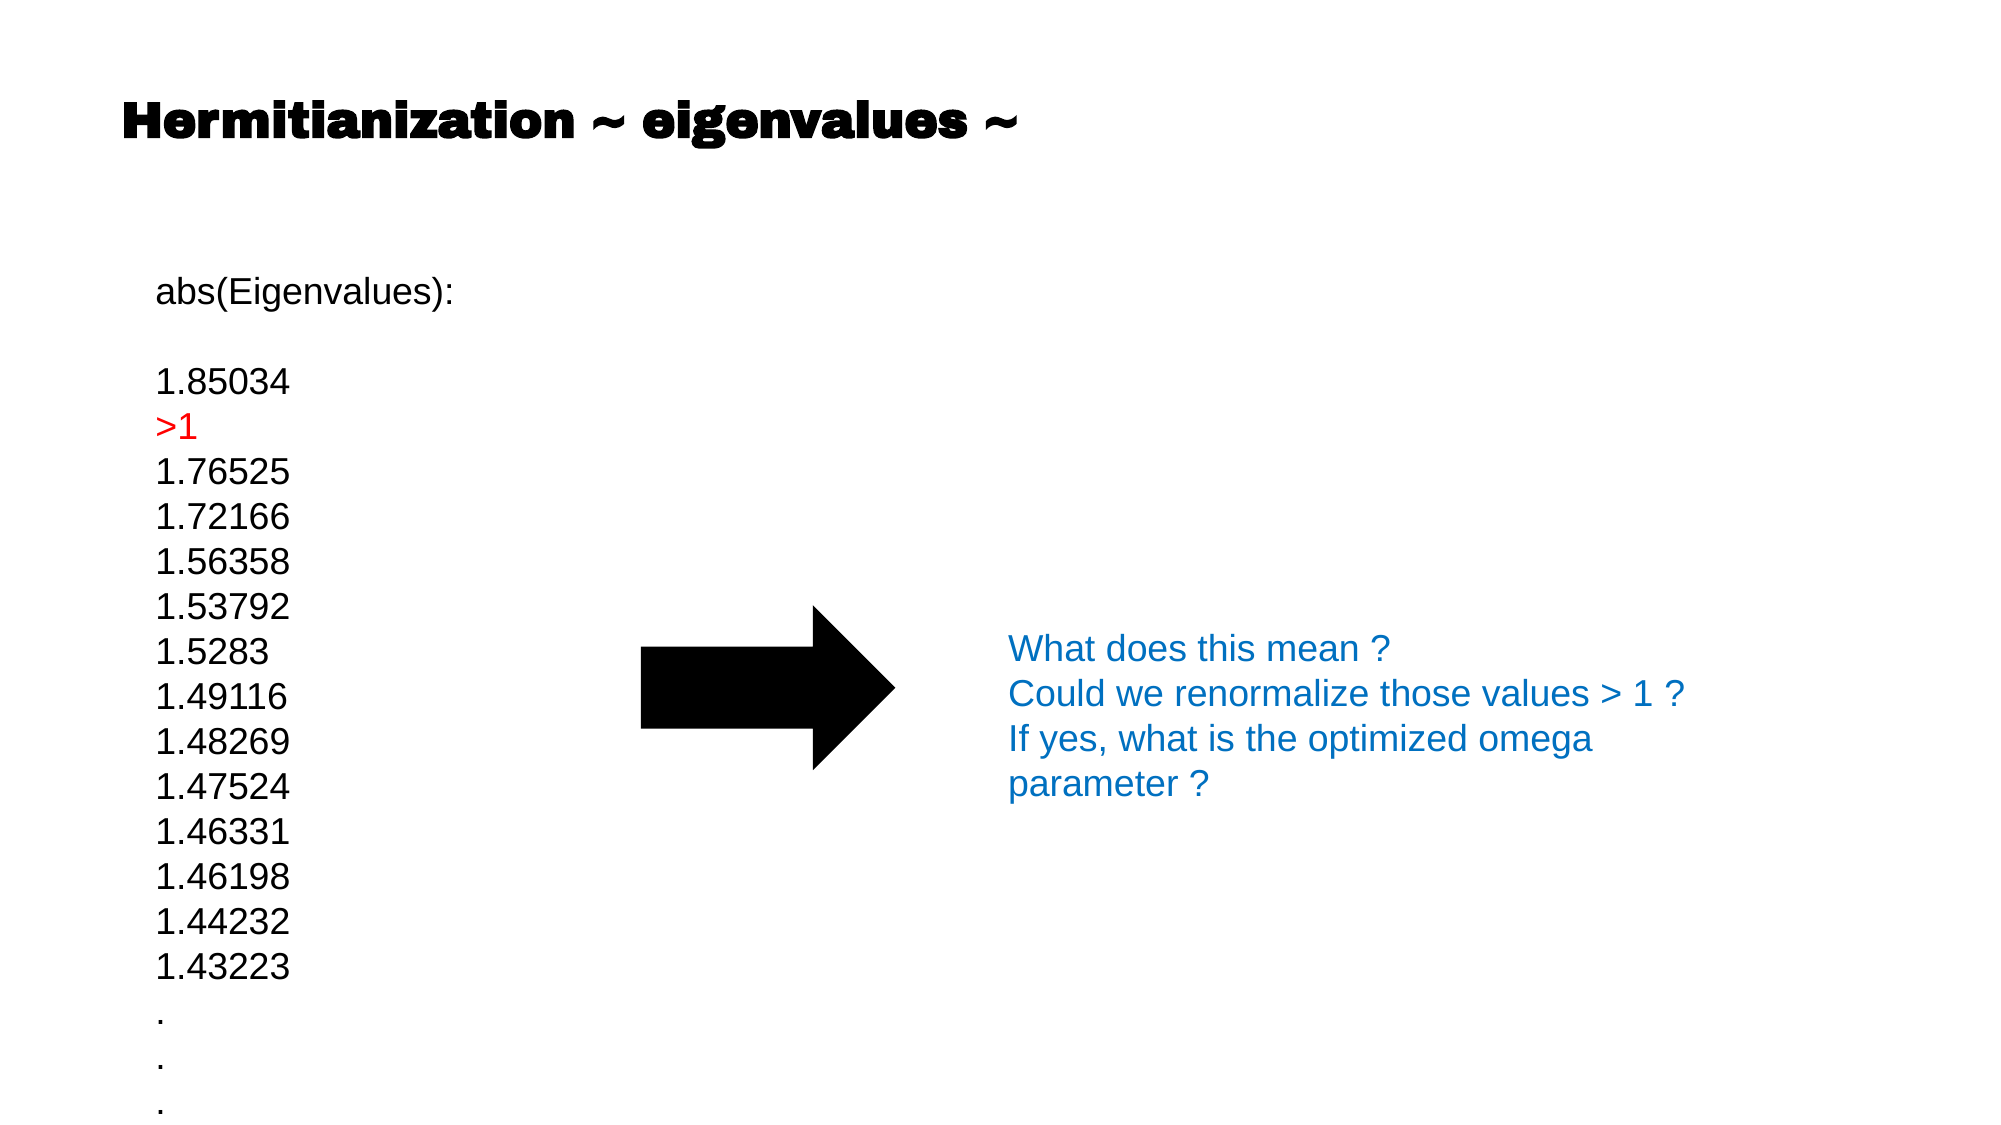

# Hermitianization ~ eigenvalues ~
abs(Eigenvalues):

1.85034                       >1
1.76525
1.72166
1.56358
1.53792                       1.5283
1.49116
1.48269
1.47524
1.46331
1.46198
1.44232
1.43223
.
.
.

What does this mean ?
Could we renormalize those values > 1 ?
If yes, what is the optimized omega parameter ?